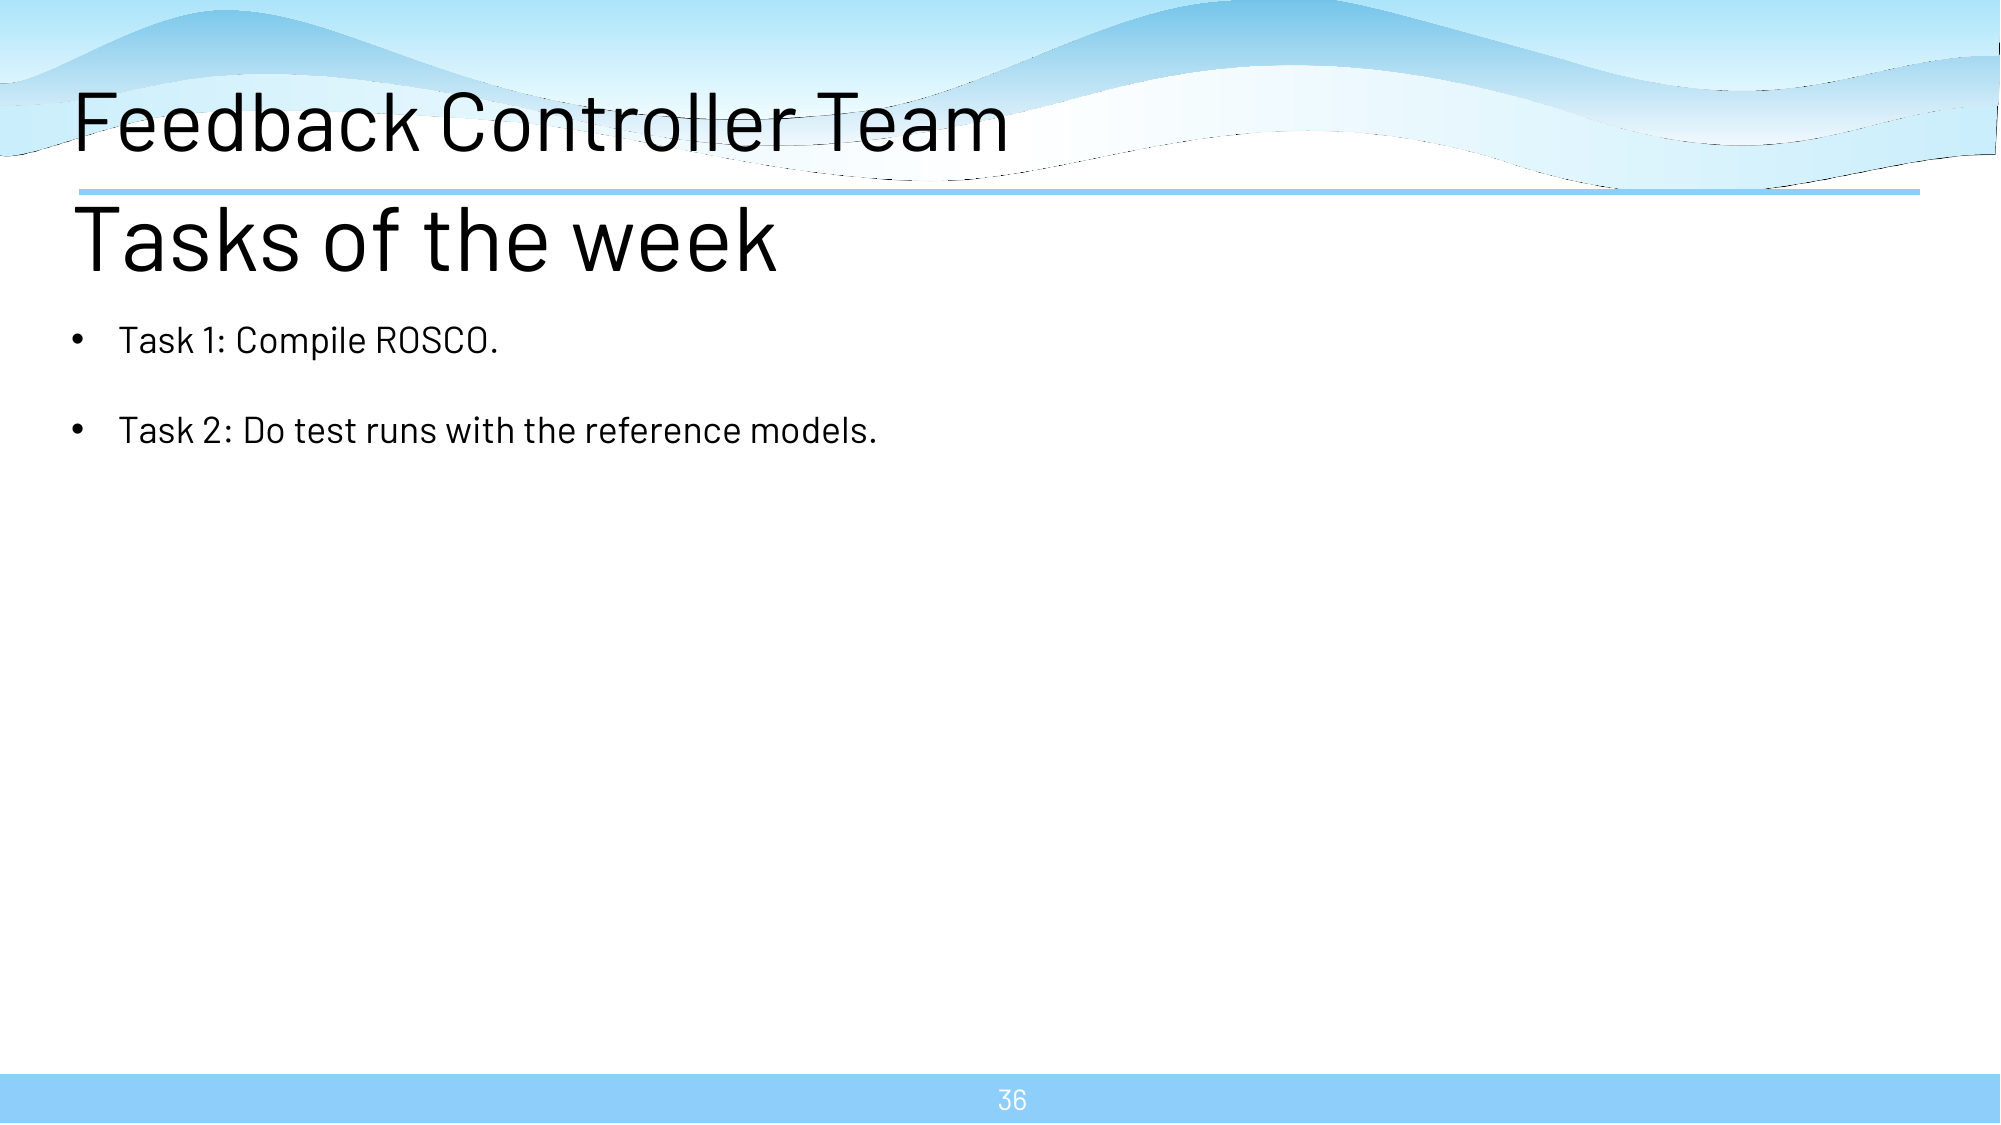

Feedback Controller Team
# Tasks of the week

Task 1: Compile ROSCO.

Task 2: Do test runs with the reference models.
36